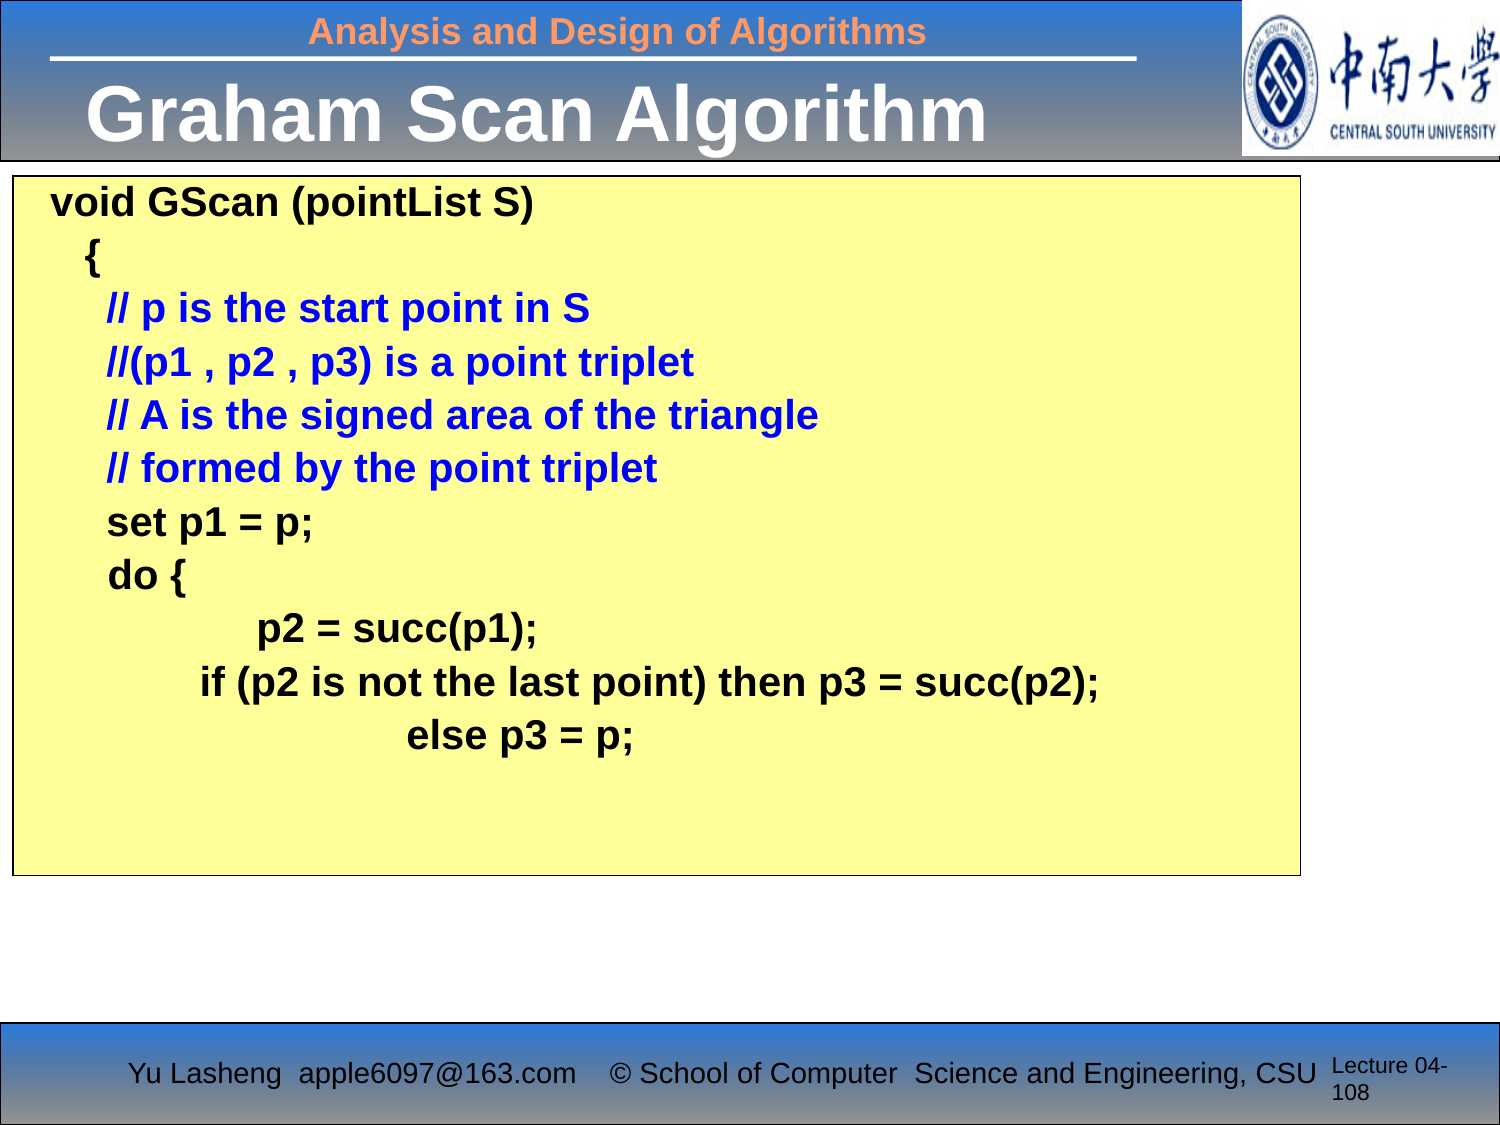

# Graham Scan Algorithm
void GScan (pointList S)
   {
	// p is the start point in S
	//(p1 , p2 , p3) is a point triplet
	// A is the signed area of the triangle
	// formed by the point triplet
	set p1 = p;
     do {
		p2 = succ(p1);
             if (p2 is not the last point) then p3 = succ(p2);
             		else p3 = p;

Lecture 04-108